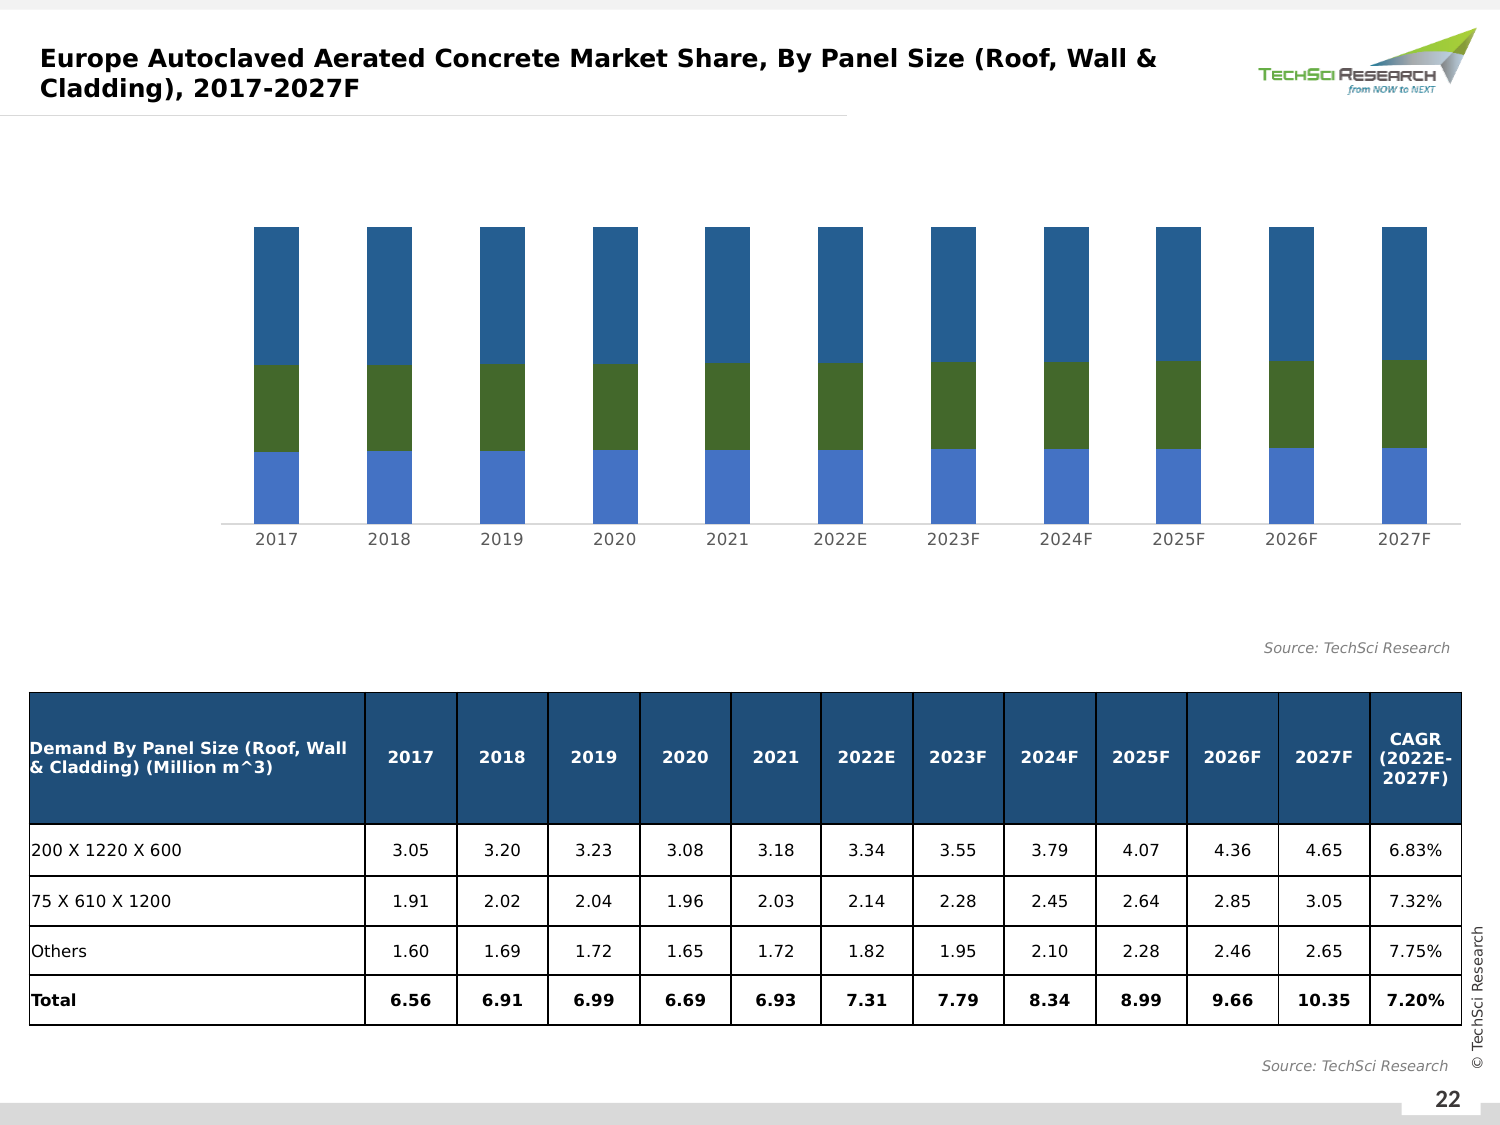

Europe Autoclaved Aerated Concrete Market Share, By Panel Size (Roof, Wall & Cladding), 2017-2027F

### Chart

| Category | Others | 75 X 610 X 1200 | 200 X 1220 X 600 |
|---|---|---|---|
| 2017 | 0.24319999999999986 | 0.2914 | 0.4654000000000001 |
| 2018 | 0.24449999999999994 | 0.2917 | 0.46380000000000005 |
| 2019 | 0.24580000000000002 | 0.2921 | 0.4621 |
| 2020 | 0.24709999999999988 | 0.2924 | 0.4605000000000001 |
| 2021 | 0.24839999999999995 | 0.2928 | 0.45880000000000004 |
| 2022E | 0.24970000000000003 | 0.2931 | 0.4572 |
| 2023F | 0.2509999999999999 | 0.2934 | 0.45560000000000006 |
| 2024F | 0.25229999999999997 | 0.2937 | 0.454 |
| 2025F | 0.25359999999999994 | 0.294 | 0.4524000000000001 |
| 2026F | 0.2547999999999999 | 0.2944 | 0.45080000000000003 |
| 2027F | 0.2560999999999999 | 0.2947 | 0.4492000000000001 |
Source: TechSci Research
| Demand By Panel Size (Roof, Wall & Cladding) (Million m^3) | 2017 | 2018 | 2019 | 2020 | 2021 | 2022E | 2023F | 2024F | 2025F | 2026F | 2027F | CAGR (2022E-2027F) |
| --- | --- | --- | --- | --- | --- | --- | --- | --- | --- | --- | --- | --- |
| 200 X 1220 X 600 | 3.05 | 3.20 | 3.23 | 3.08 | 3.18 | 3.34 | 3.55 | 3.79 | 4.07 | 4.36 | 4.65 | 6.83% |
| 75 X 610 X 1200 | 1.91 | 2.02 | 2.04 | 1.96 | 2.03 | 2.14 | 2.28 | 2.45 | 2.64 | 2.85 | 3.05 | 7.32% |
| Others | 1.60 | 1.69 | 1.72 | 1.65 | 1.72 | 1.82 | 1.95 | 2.10 | 2.28 | 2.46 | 2.65 | 7.75% |
| Total | 6.56 | 6.91 | 6.99 | 6.69 | 6.93 | 7.31 | 7.79 | 8.34 | 8.99 | 9.66 | 10.35 | 7.20% |
Source: TechSci Research